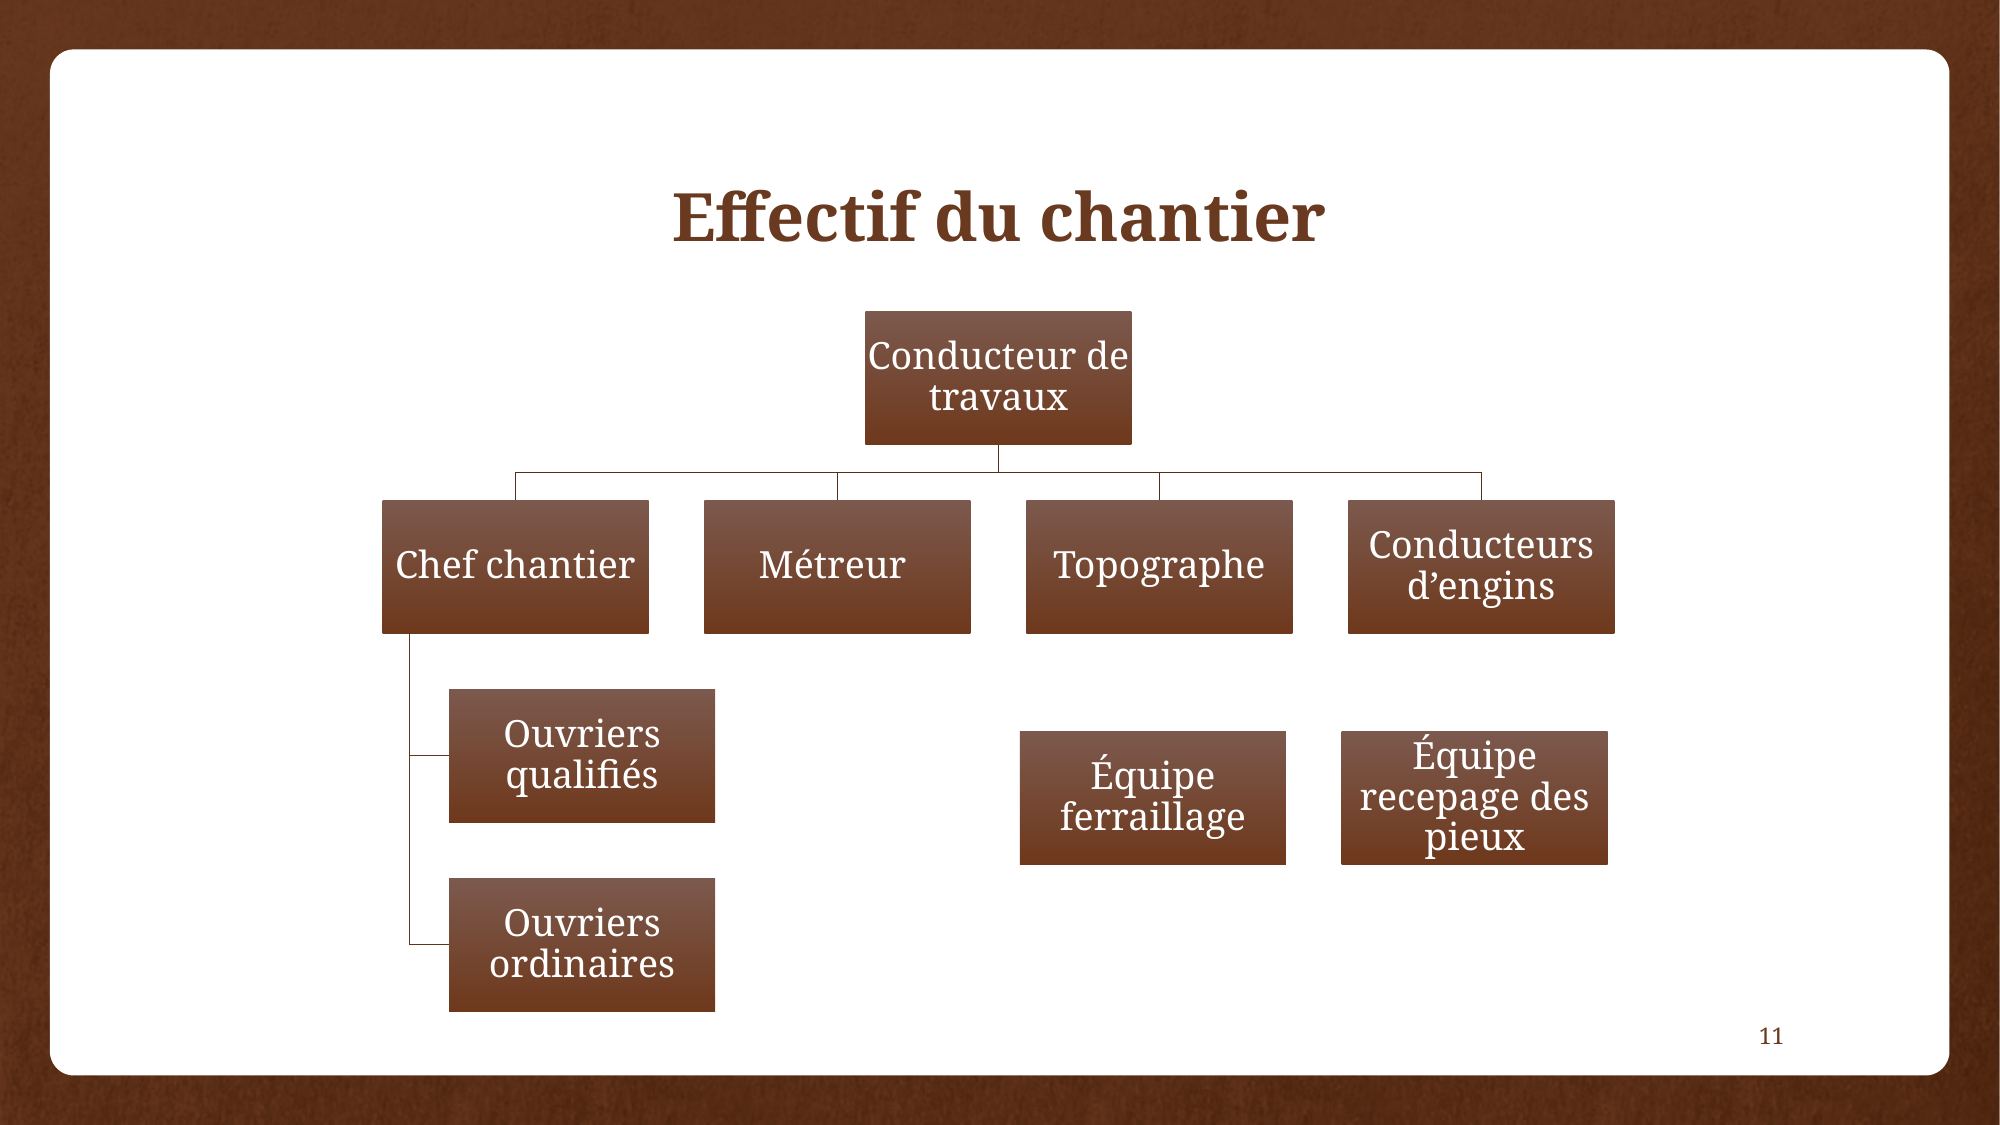

# Effectif du chantier
Conducteur de travaux
Chef chantier
Ouvriers qualifiés
Ouvriers ordinaires
Métreur
Topographe
Conducteurs d’engins
Équipe ferraillage
Équipe recepage des pieux
11